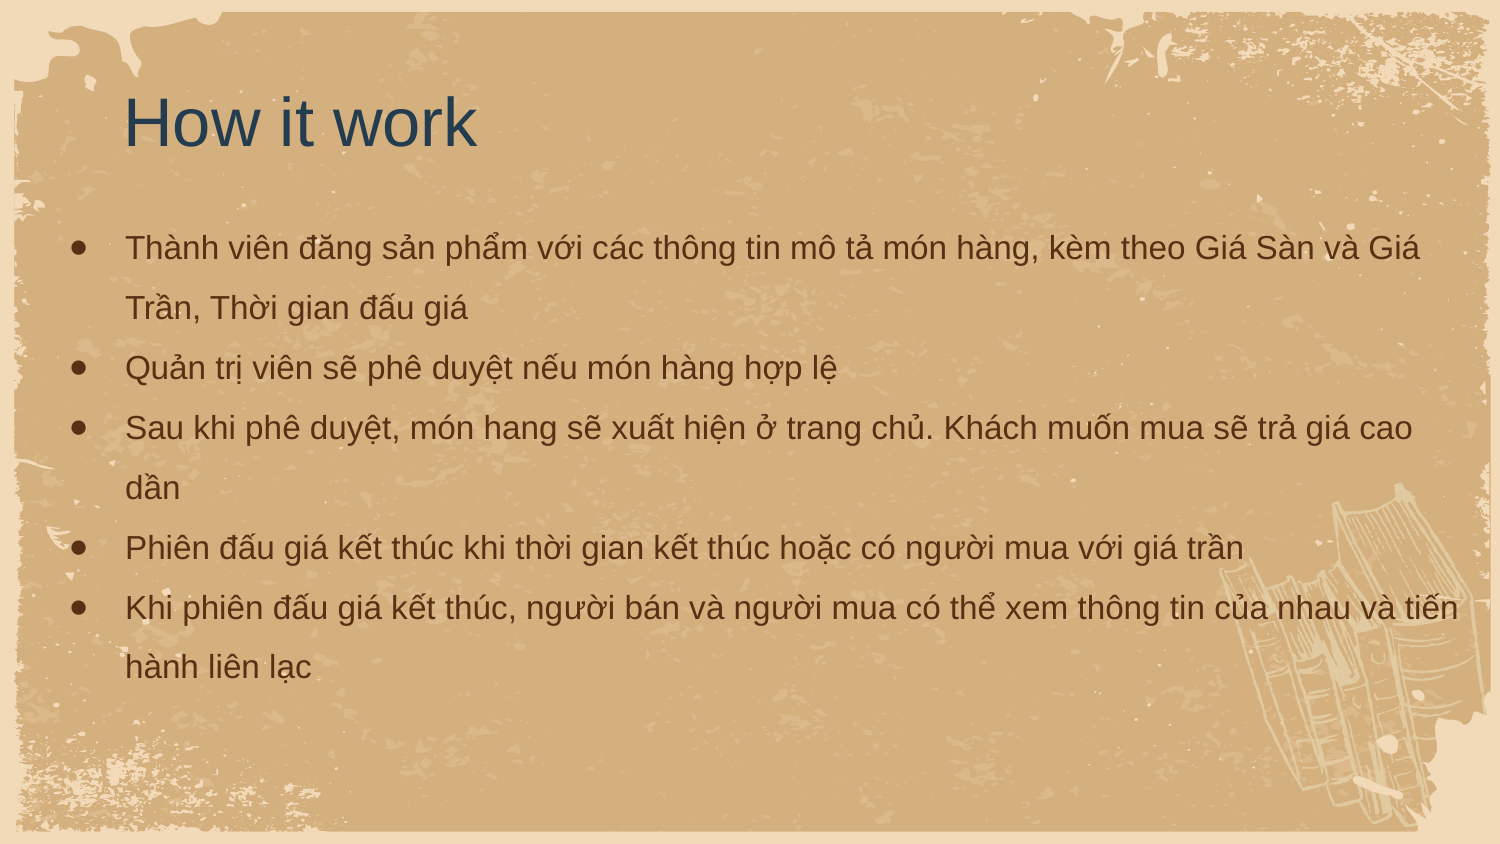

# How it work
Thành viên đăng sản phẩm với các thông tin mô tả món hàng, kèm theo Giá Sàn và Giá Trần, Thời gian đấu giá
Quản trị viên sẽ phê duyệt nếu món hàng hợp lệ
Sau khi phê duyệt, món hang sẽ xuất hiện ở trang chủ. Khách muốn mua sẽ trả giá cao dần
Phiên đấu giá kết thúc khi thời gian kết thúc hoặc có người mua với giá trần
Khi phiên đấu giá kết thúc, người bán và người mua có thể xem thông tin của nhau và tiến hành liên lạc